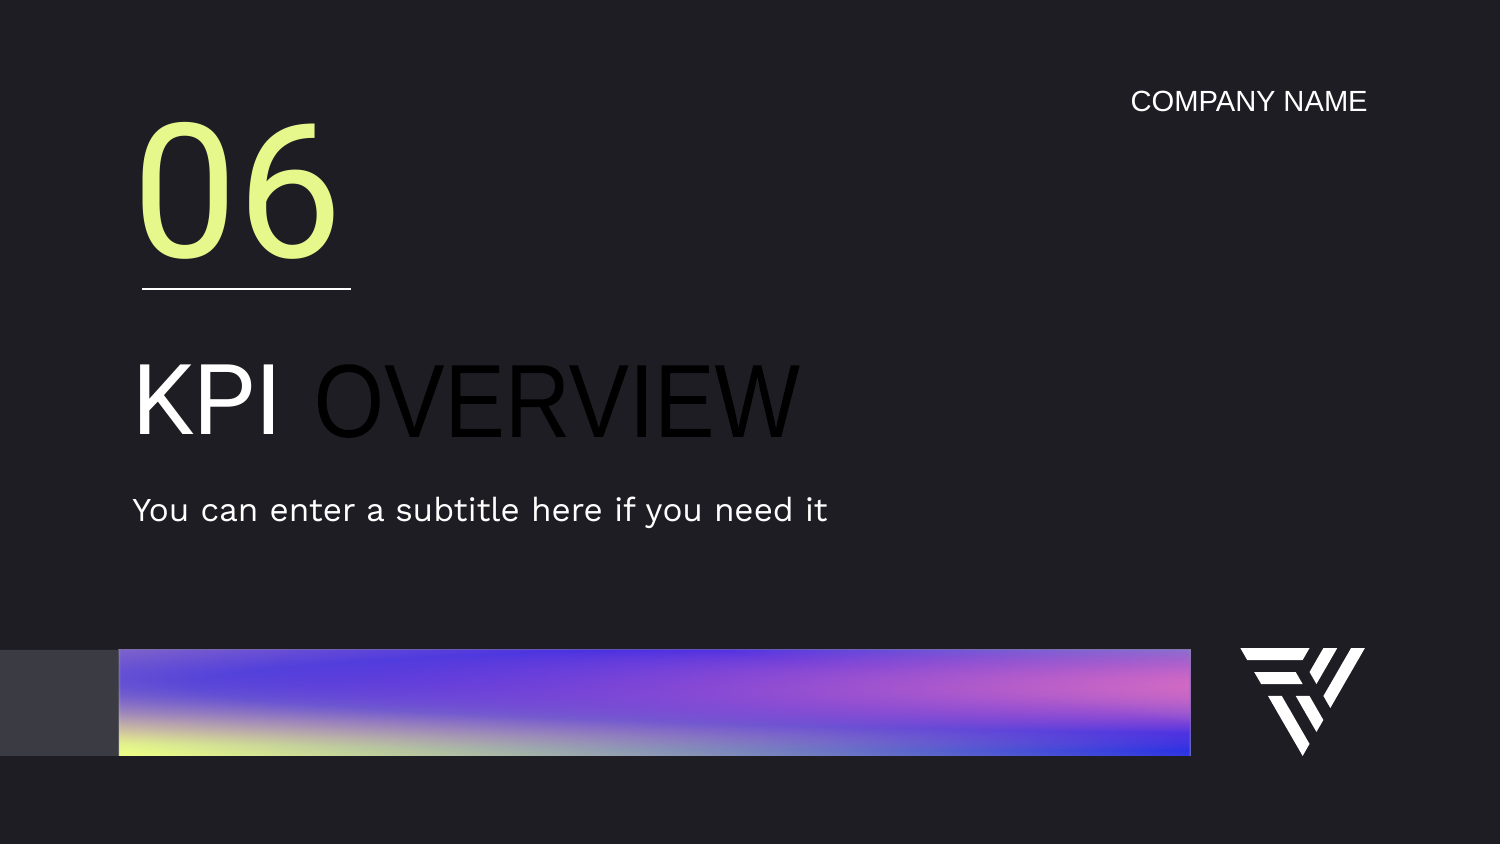

COMPANY NAME
06
# KPI
OVERVIEW
You can enter a subtitle here if you need it